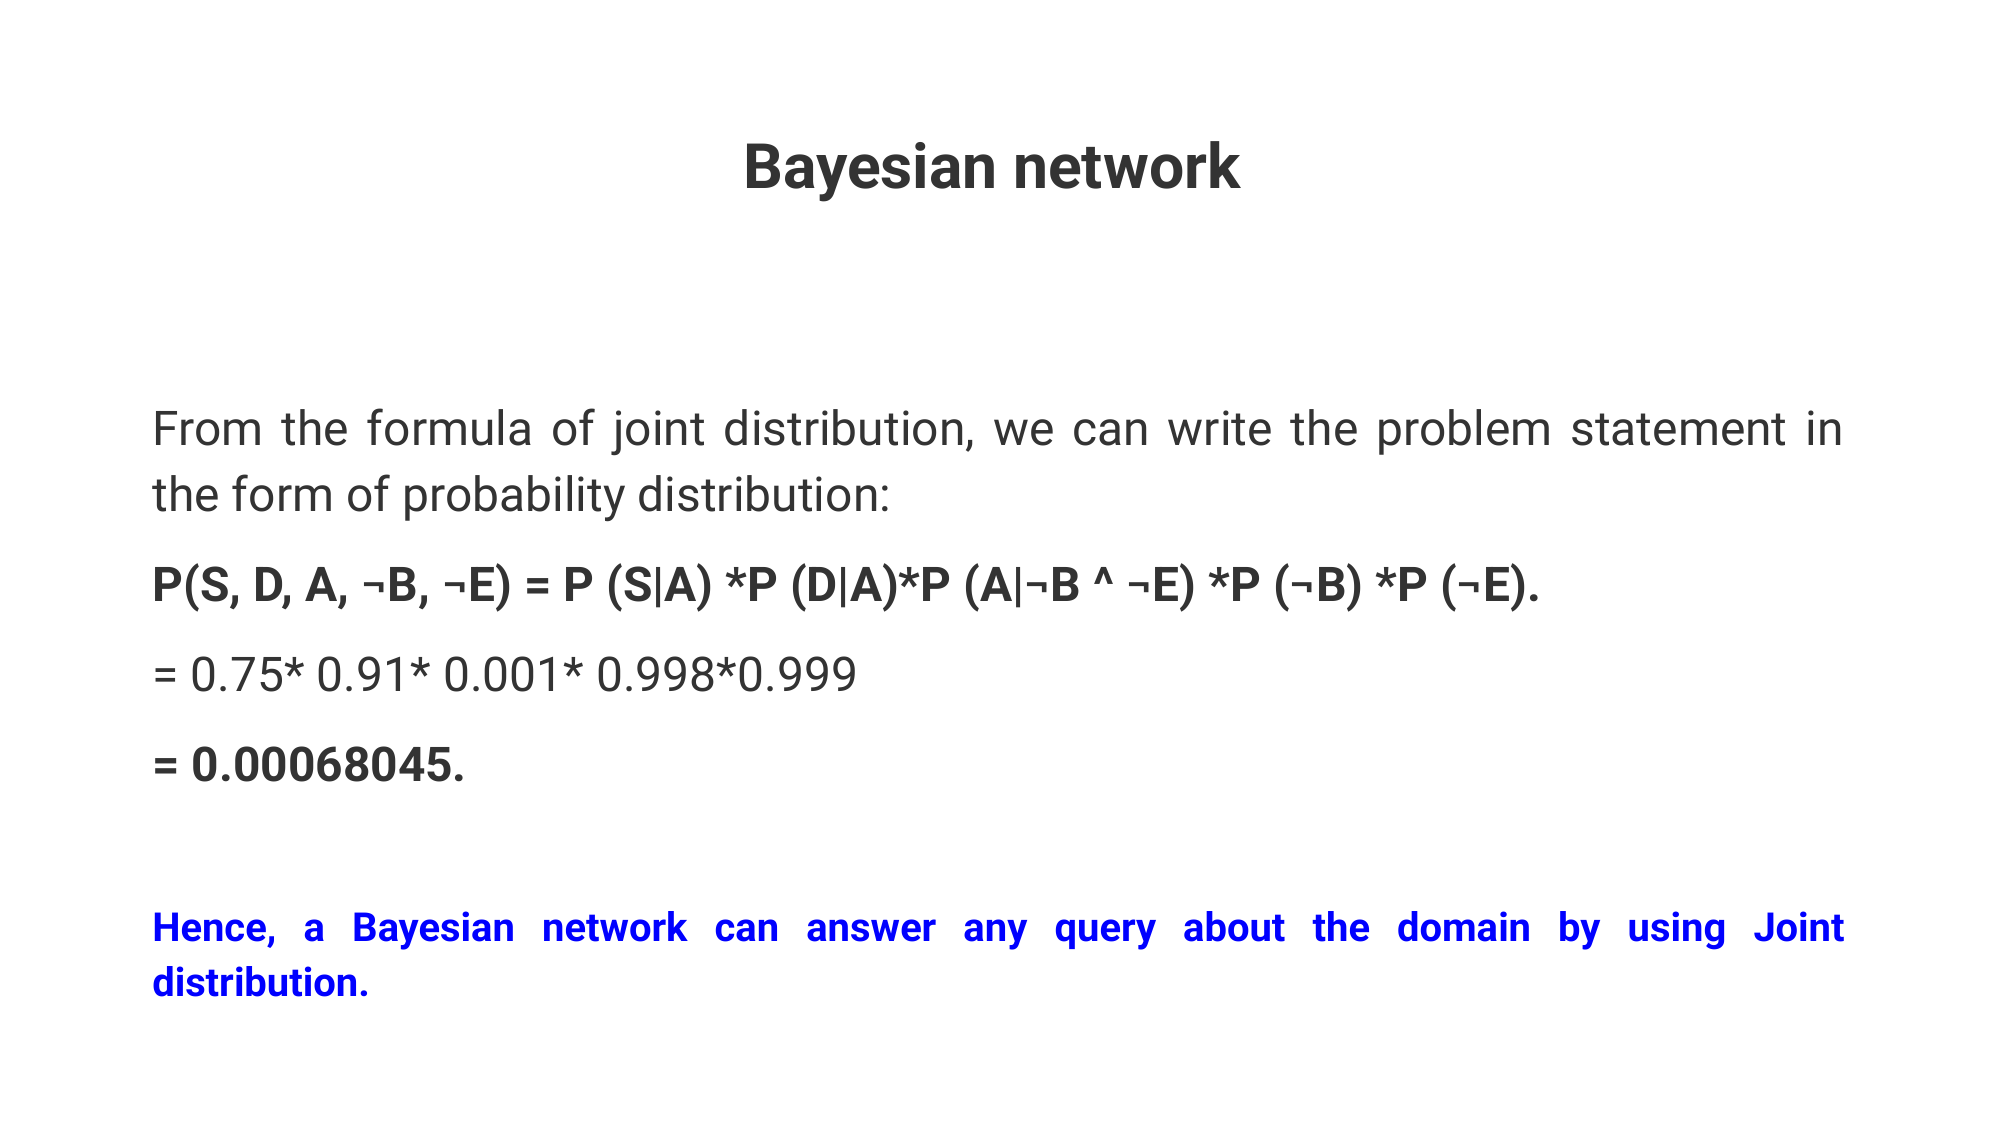

# Bayesian network

From the formula of joint distribution, we can write the problem statement in the form of probability distribution:
P(S, D, A, ¬B, ¬E) = P (S|A) *P (D|A)*P (A|¬B ^ ¬E) *P (¬B) *P (¬E).
= 0.75* 0.91* 0.001* 0.998*0.999
= 0.00068045.

Hence, a Bayesian network can answer any query about the domain by using Joint distribution.